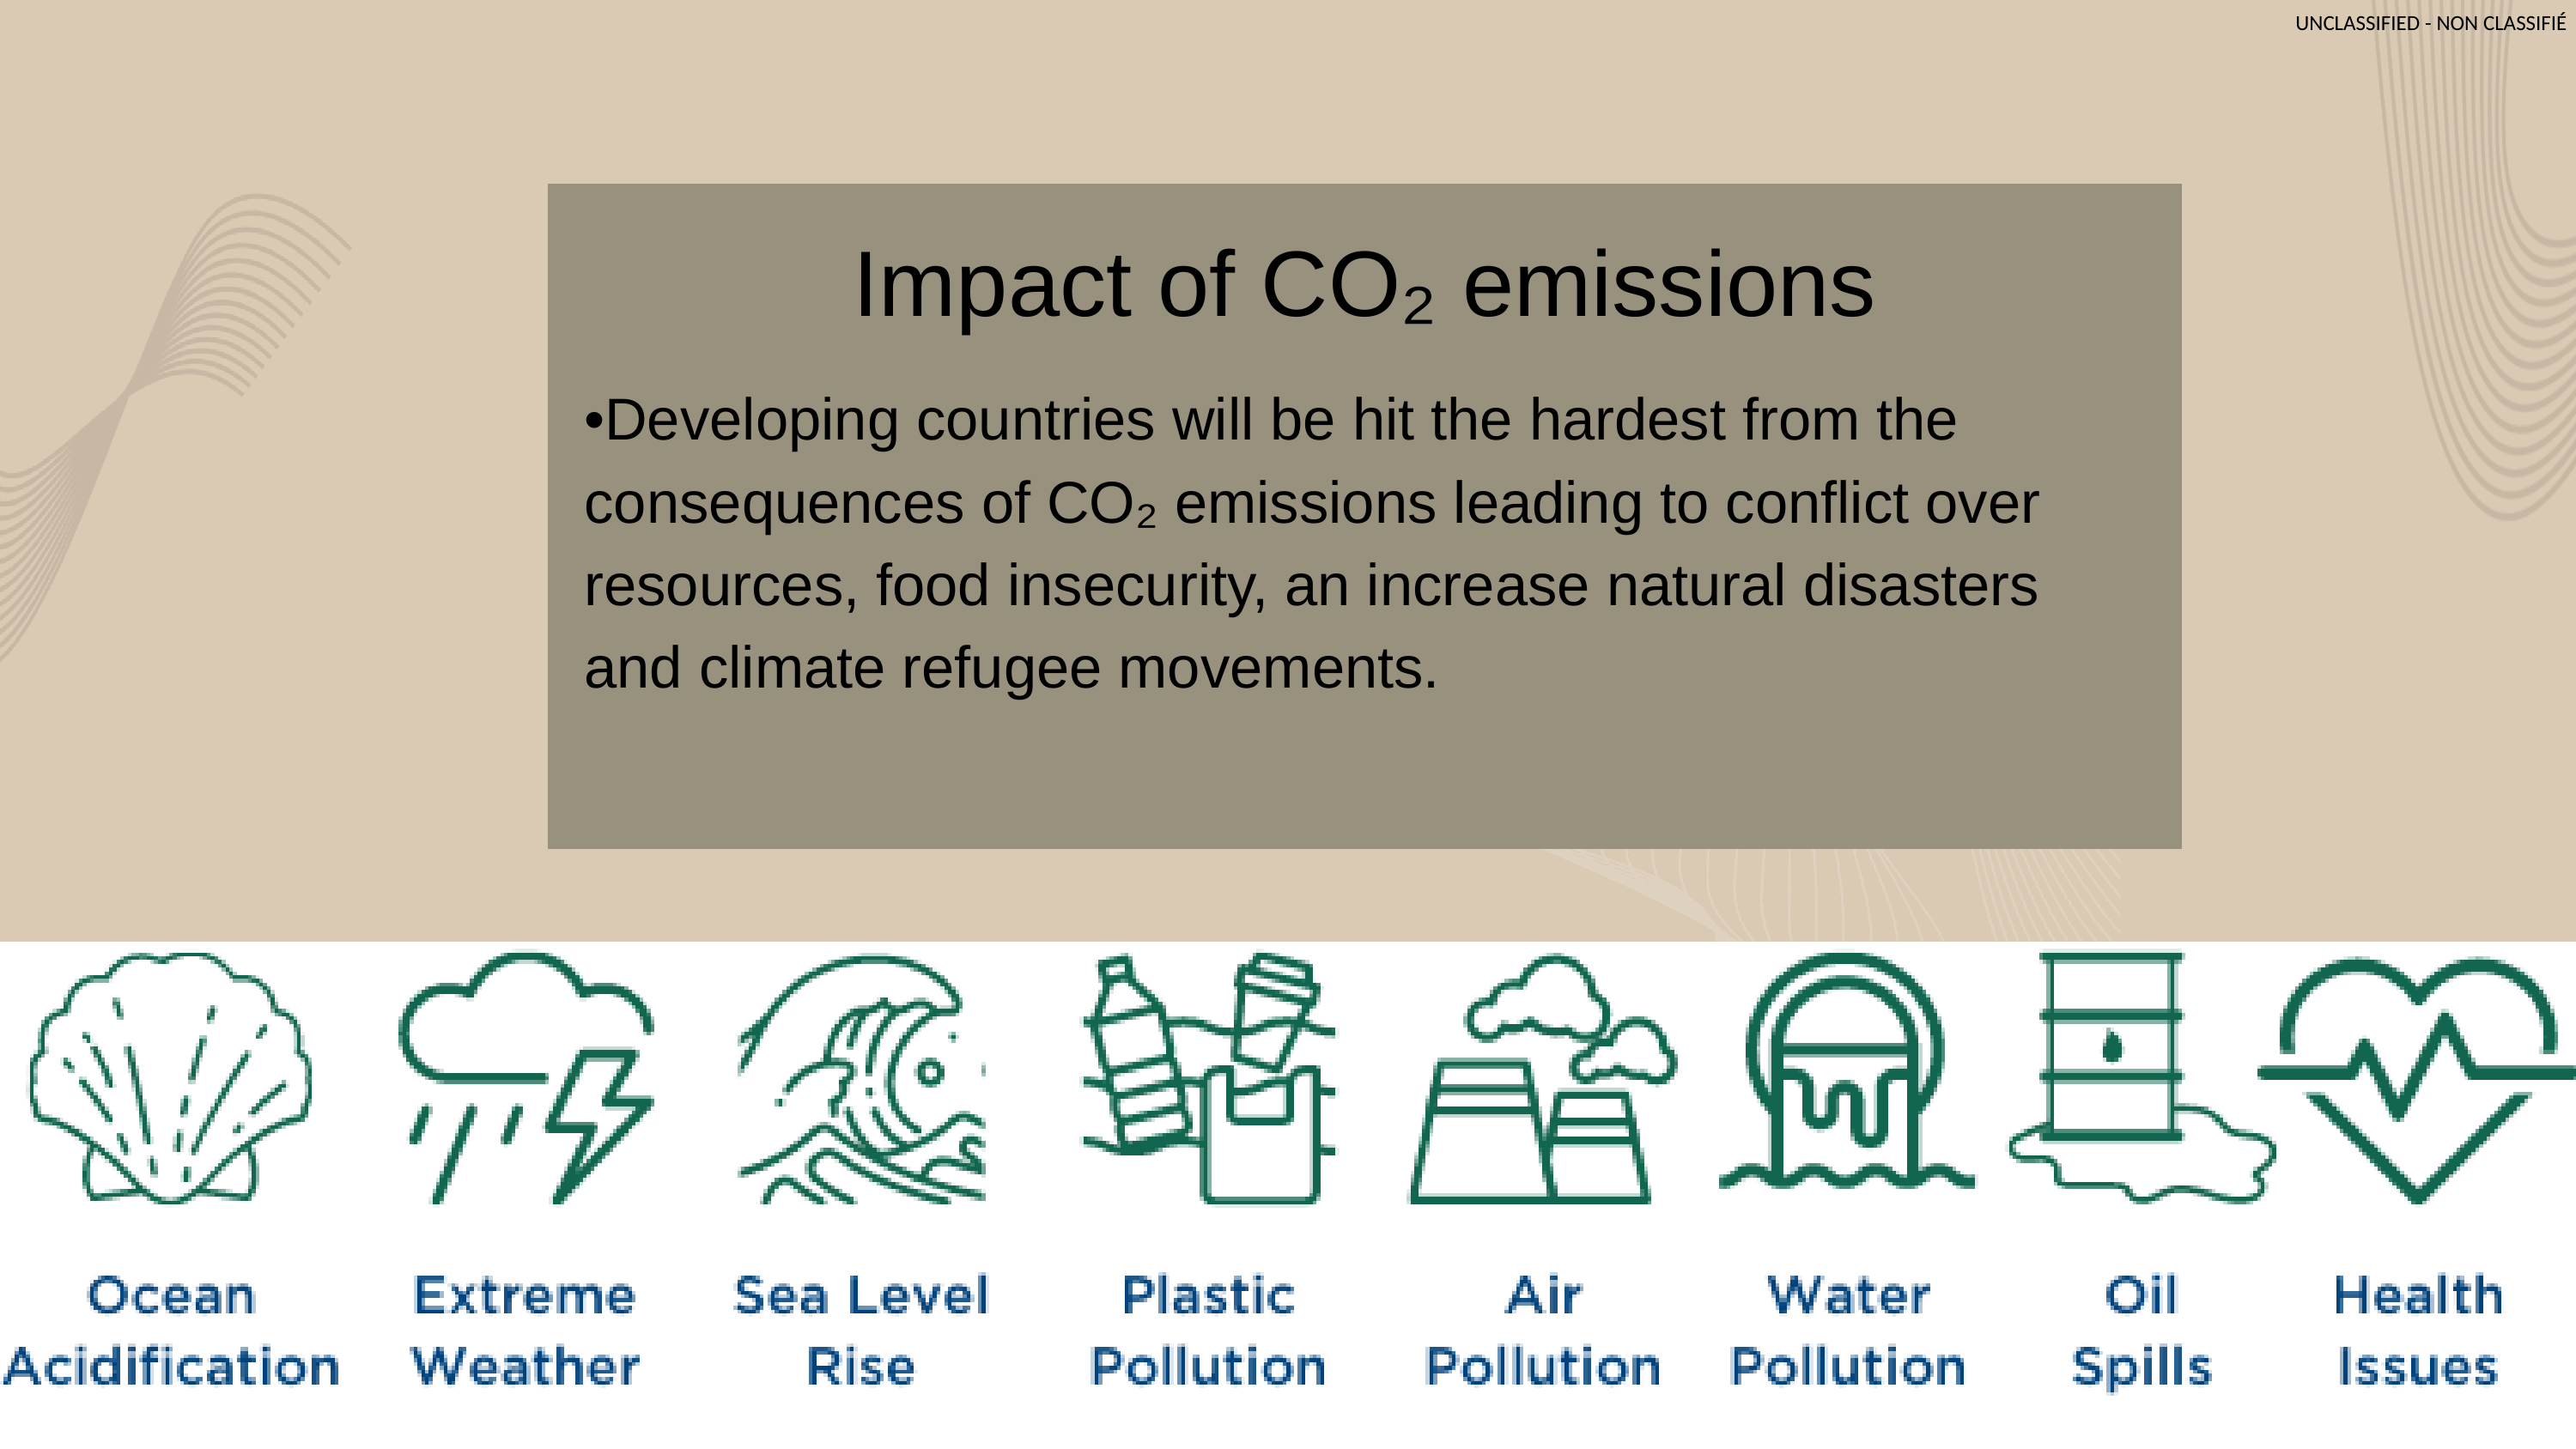

Impact of CO₂ emissions
•Developing countries will be hit the hardest from the consequences of CO₂ emissions leading to conflict over resources, food insecurity, an increase natural disasters and climate refugee movements.